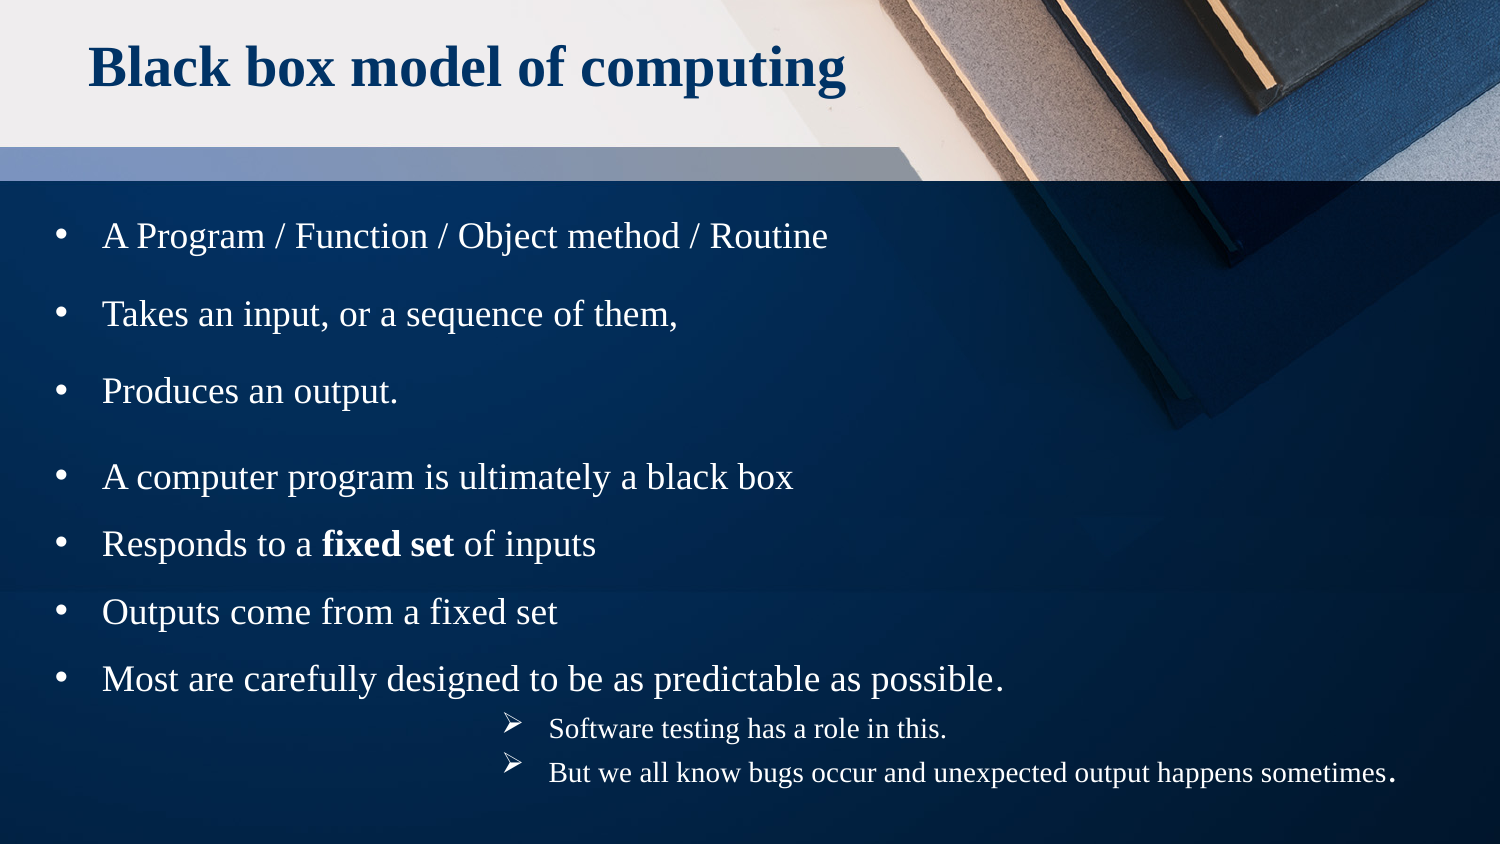

Black box model of computing
A Program / Function / Object method / Routine
Takes an input, or a sequence of them,
Produces an output.
A computer program is ultimately a black box
Responds to a fixed set of inputs
Outputs come from a fixed set
Most are carefully designed to be as predictable as possible.
Software testing has a role in this.
But we all know bugs occur and unexpected output happens sometimes.